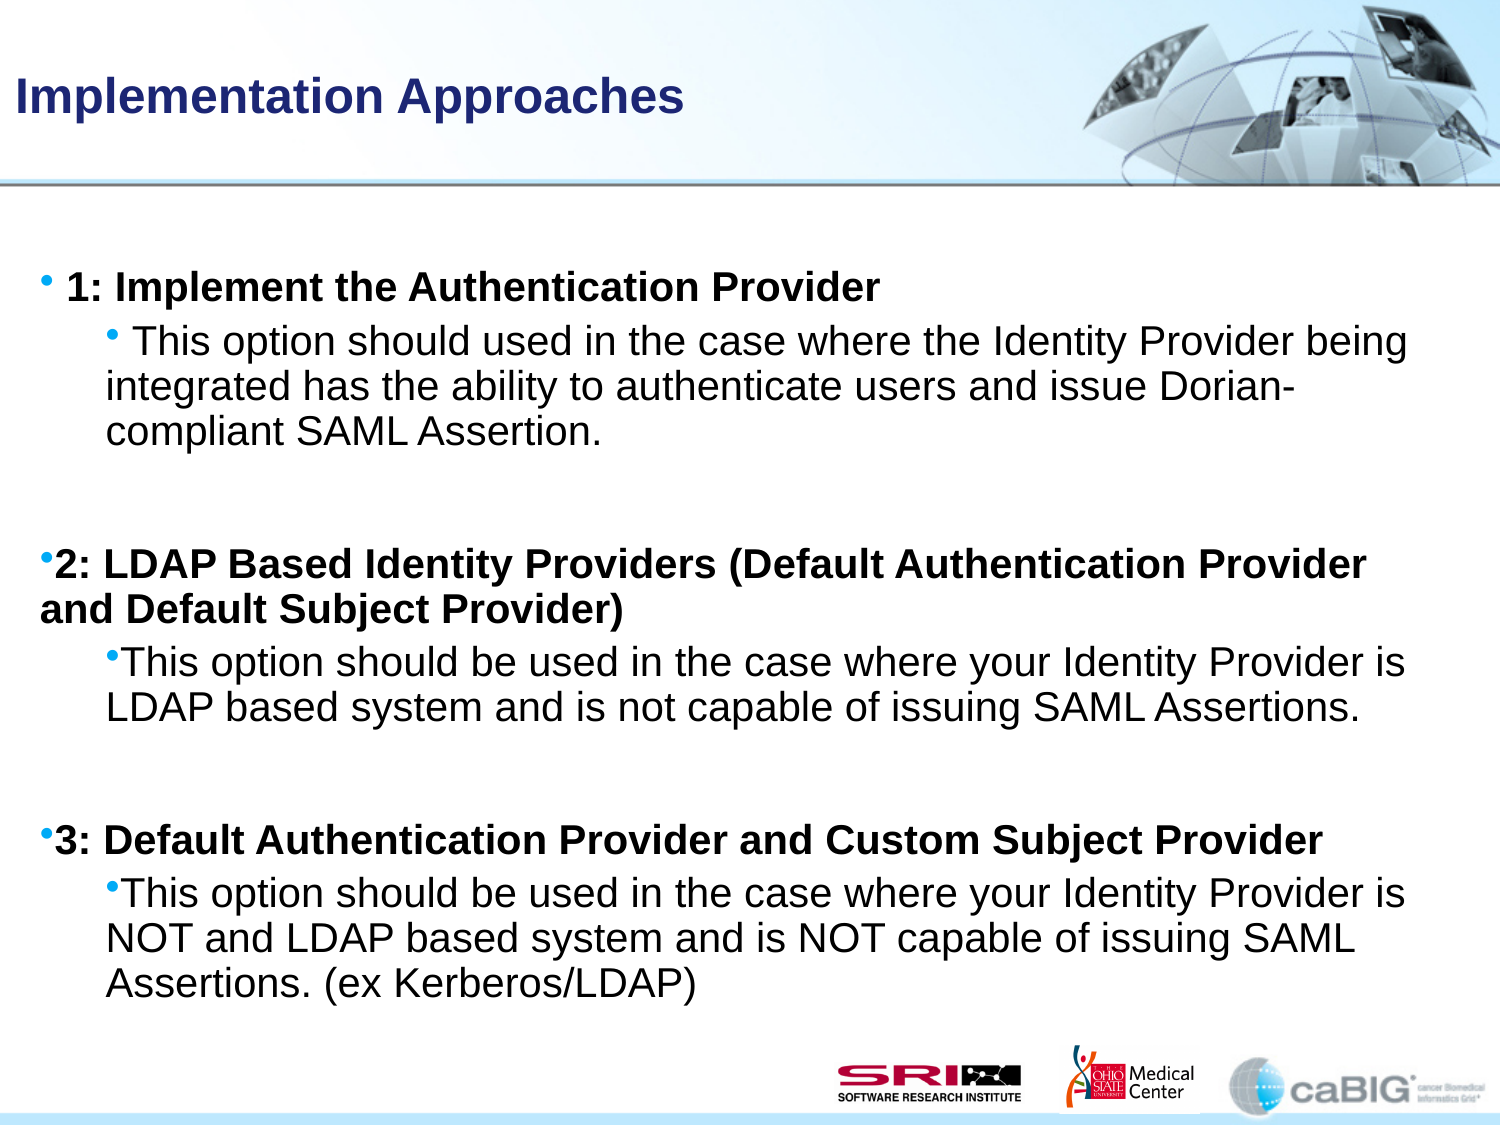

# Implementation Approaches

 1: Implement the Authentication Provider
 This option should used in the case where the Identity Provider being integrated has the ability to authenticate users and issue Dorian-compliant SAML Assertion.

2: LDAP Based Identity Providers (Default Authentication Provider and Default Subject Provider)
This option should be used in the case where your Identity Provider is LDAP based system and is not capable of issuing SAML Assertions.

3: Default Authentication Provider and Custom Subject Provider
This option should be used in the case where your Identity Provider is NOT and LDAP based system and is NOT capable of issuing SAML Assertions. (ex Kerberos/LDAP)